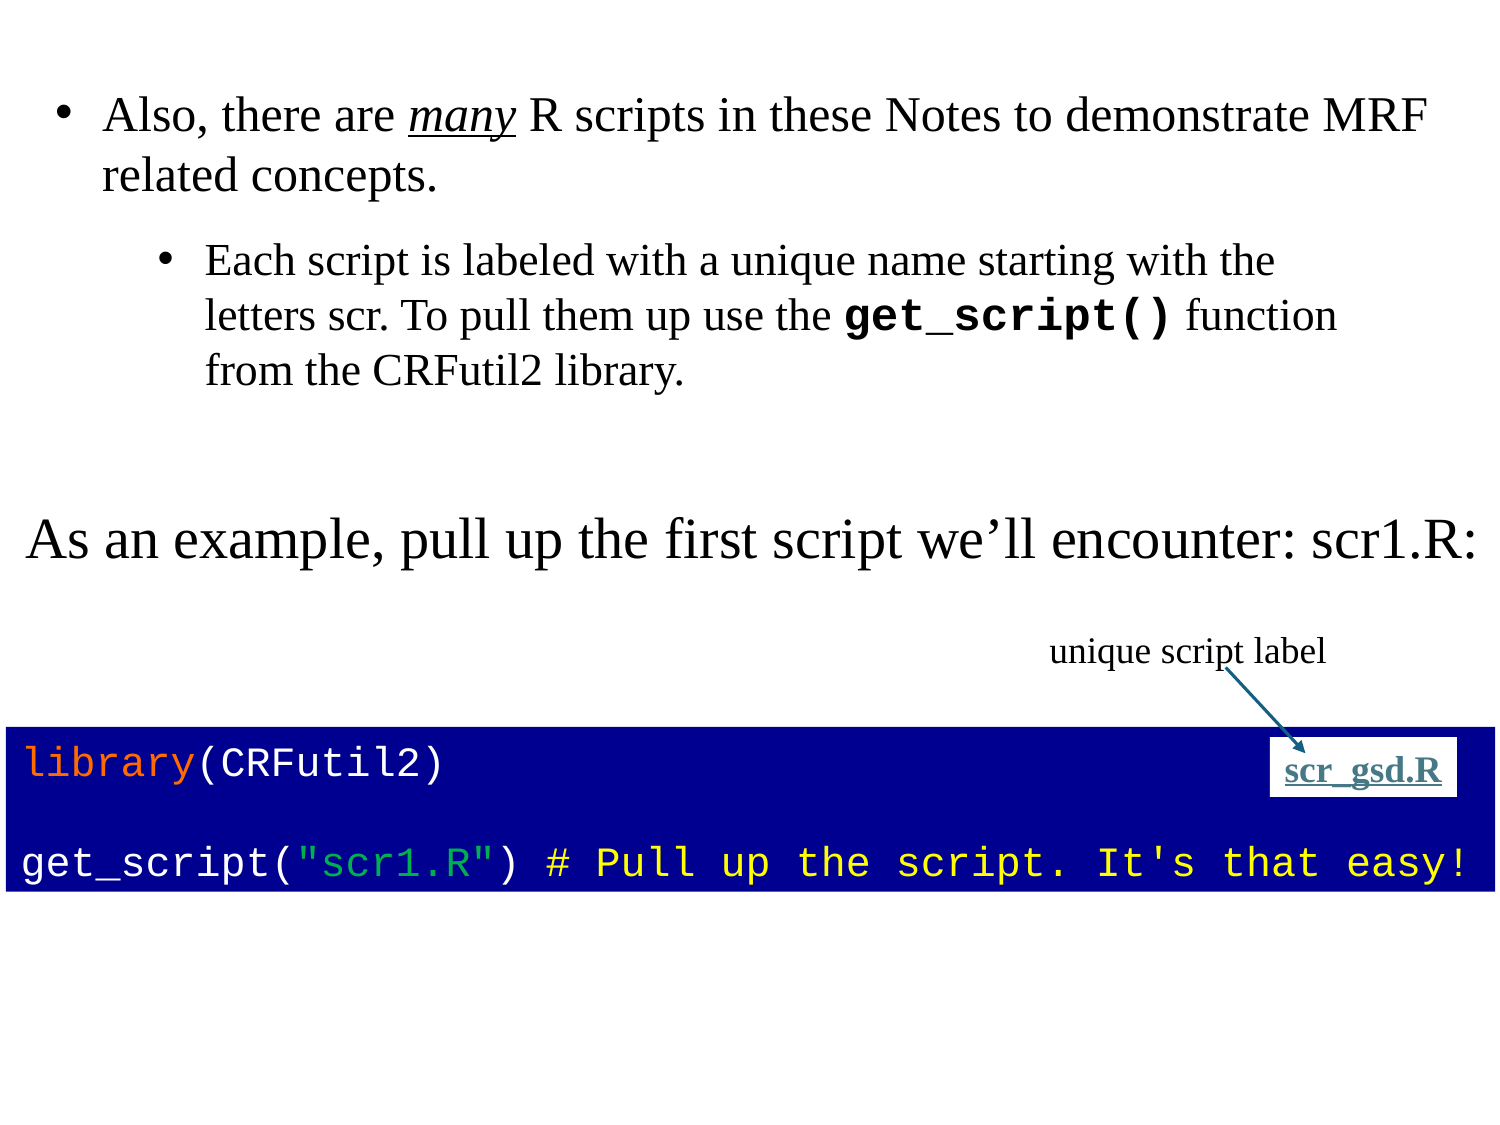

Also, there are many R scripts in these Notes to demonstrate MRF related concepts.
Each script is labeled with a unique name starting with the letters scr. To pull them up use the get_script() function from the CRFutil2 library.
As an example, pull up the first script we’ll encounter: scr1.R:
unique script label
library(CRFutil2)

get_script("scr1.R") # Pull up the script. It's that easy!
scr_gsd.R